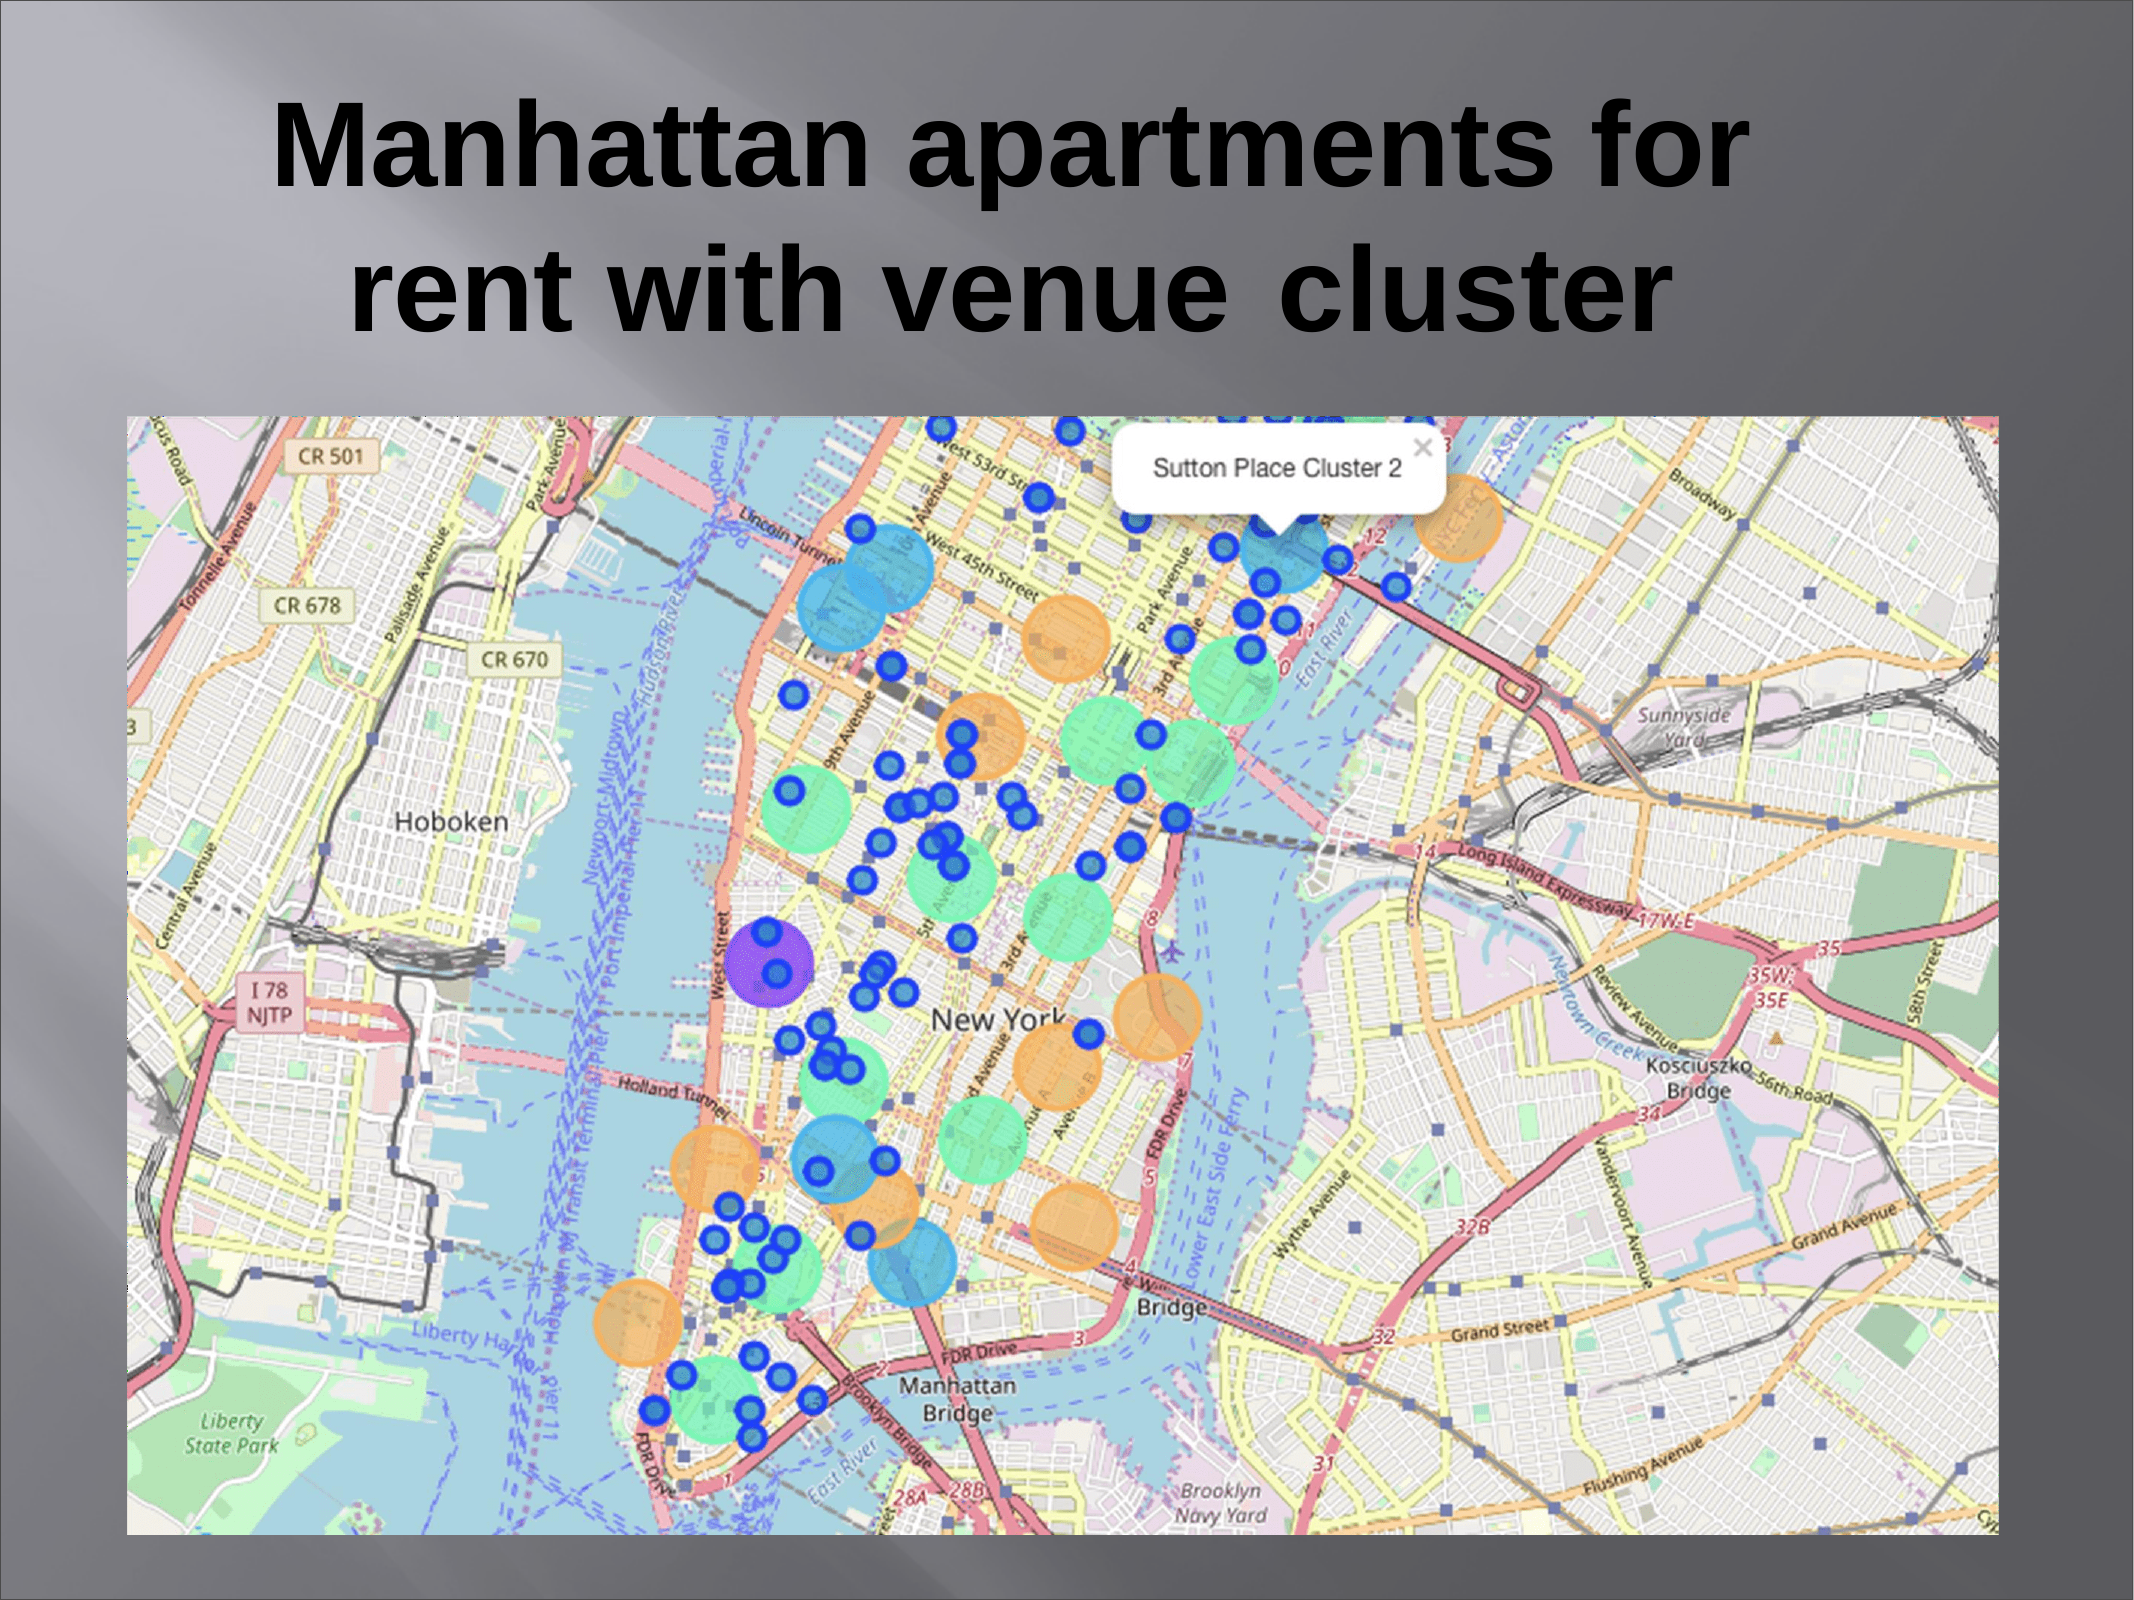

# Manhattan apartments for rent with venue cluster